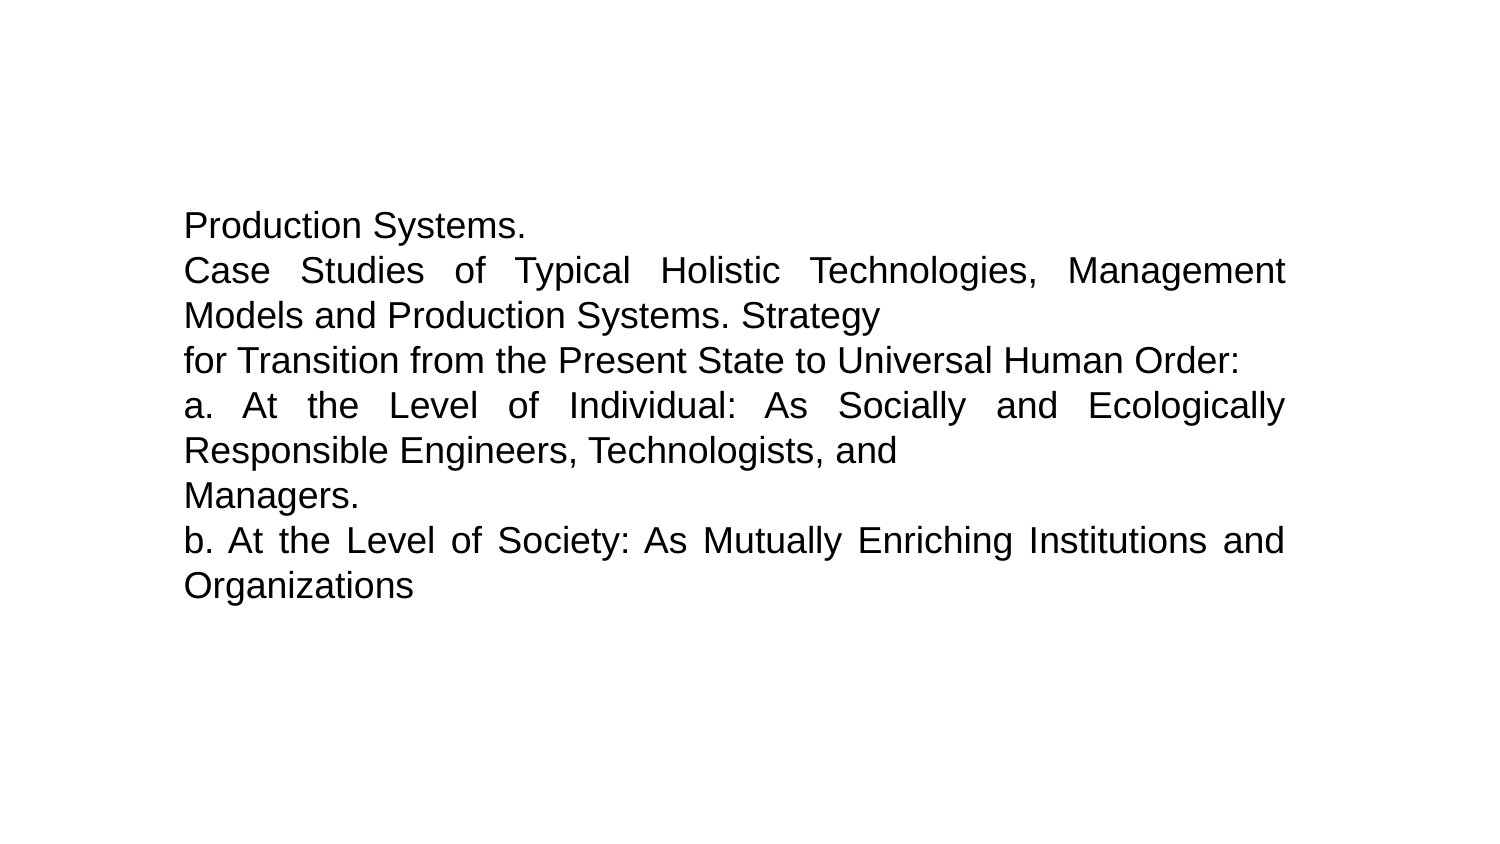

#
Production Systems.
Case Studies of Typical Holistic Technologies, Management Models and Production Systems. Strategy
for Transition from the Present State to Universal Human Order:
a. At the Level of Individual: As Socially and Ecologically Responsible Engineers, Technologists, and
Managers.
b. At the Level of Society: As Mutually Enriching Institutions and Organizations